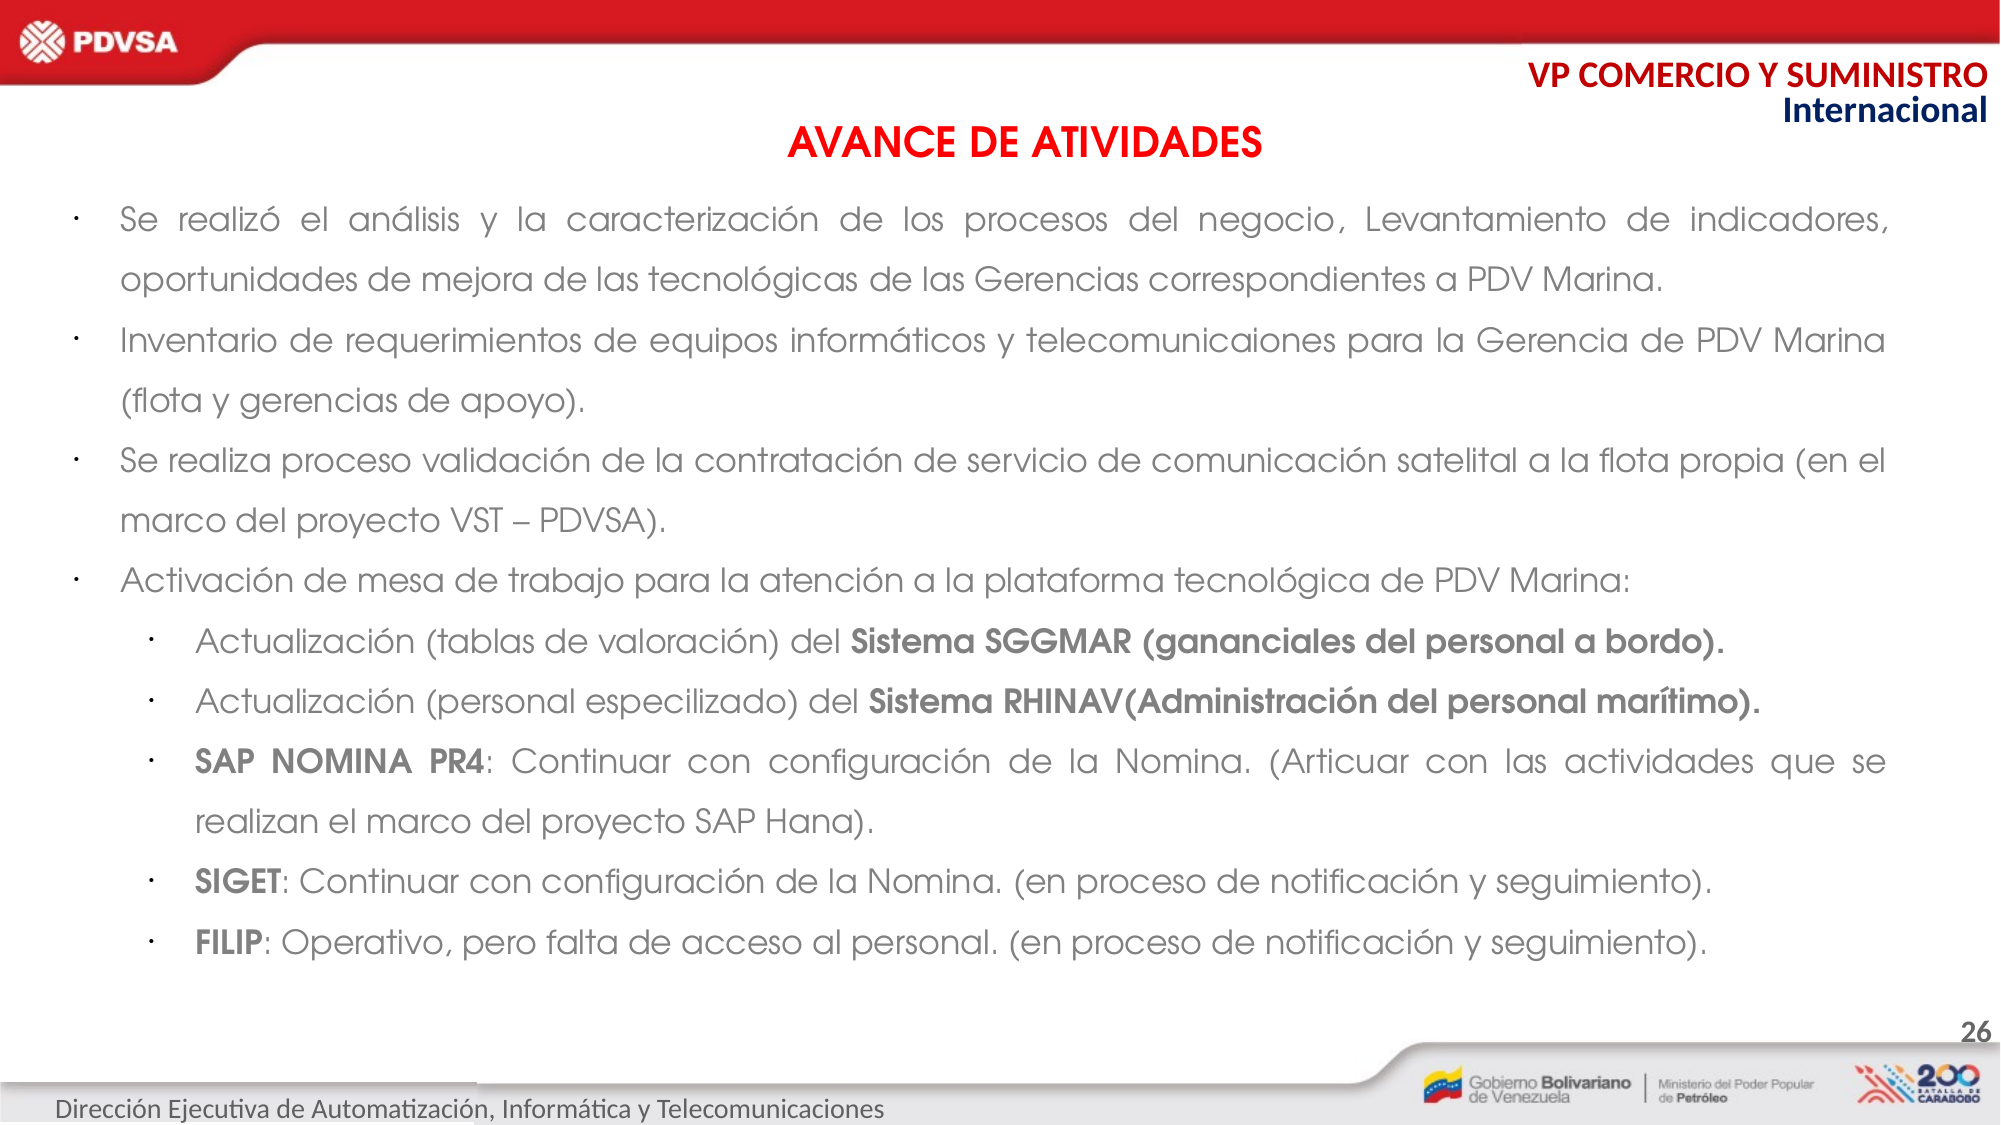

VP COMERCIO Y SUMINISTRO
Internacional
AVANCE DE ATIVIDADES
Se realizó el análisis y la caracterización de los procesos del negocio, Levantamiento de indicadores, oportunidades de mejora de las tecnológicas de las Gerencias correspondientes a PDV Marina.
Inventario de requerimientos de equipos informáticos y telecomunicaiones para la Gerencia de PDV Marina (flota y gerencias de apoyo).
Se realiza proceso validación de la contratación de servicio de comunicación satelital a la flota propia (en el marco del proyecto VST – PDVSA).
Activación de mesa de trabajo para la atención a la plataforma tecnológica de PDV Marina:
Actualización (tablas de valoración) del Sistema SGGMAR (gananciales del personal a bordo).
Actualización (personal especilizado) del Sistema RHINAV(Administración del personal marítimo).
SAP NOMINA PR4: Continuar con configuración de la Nomina. (Articuar con las actividades que se realizan el marco del proyecto SAP Hana).
SIGET: Continuar con configuración de la Nomina. (en proceso de notificación y seguimiento).
FILIP: Operativo, pero falta de acceso al personal. (en proceso de notificación y seguimiento).